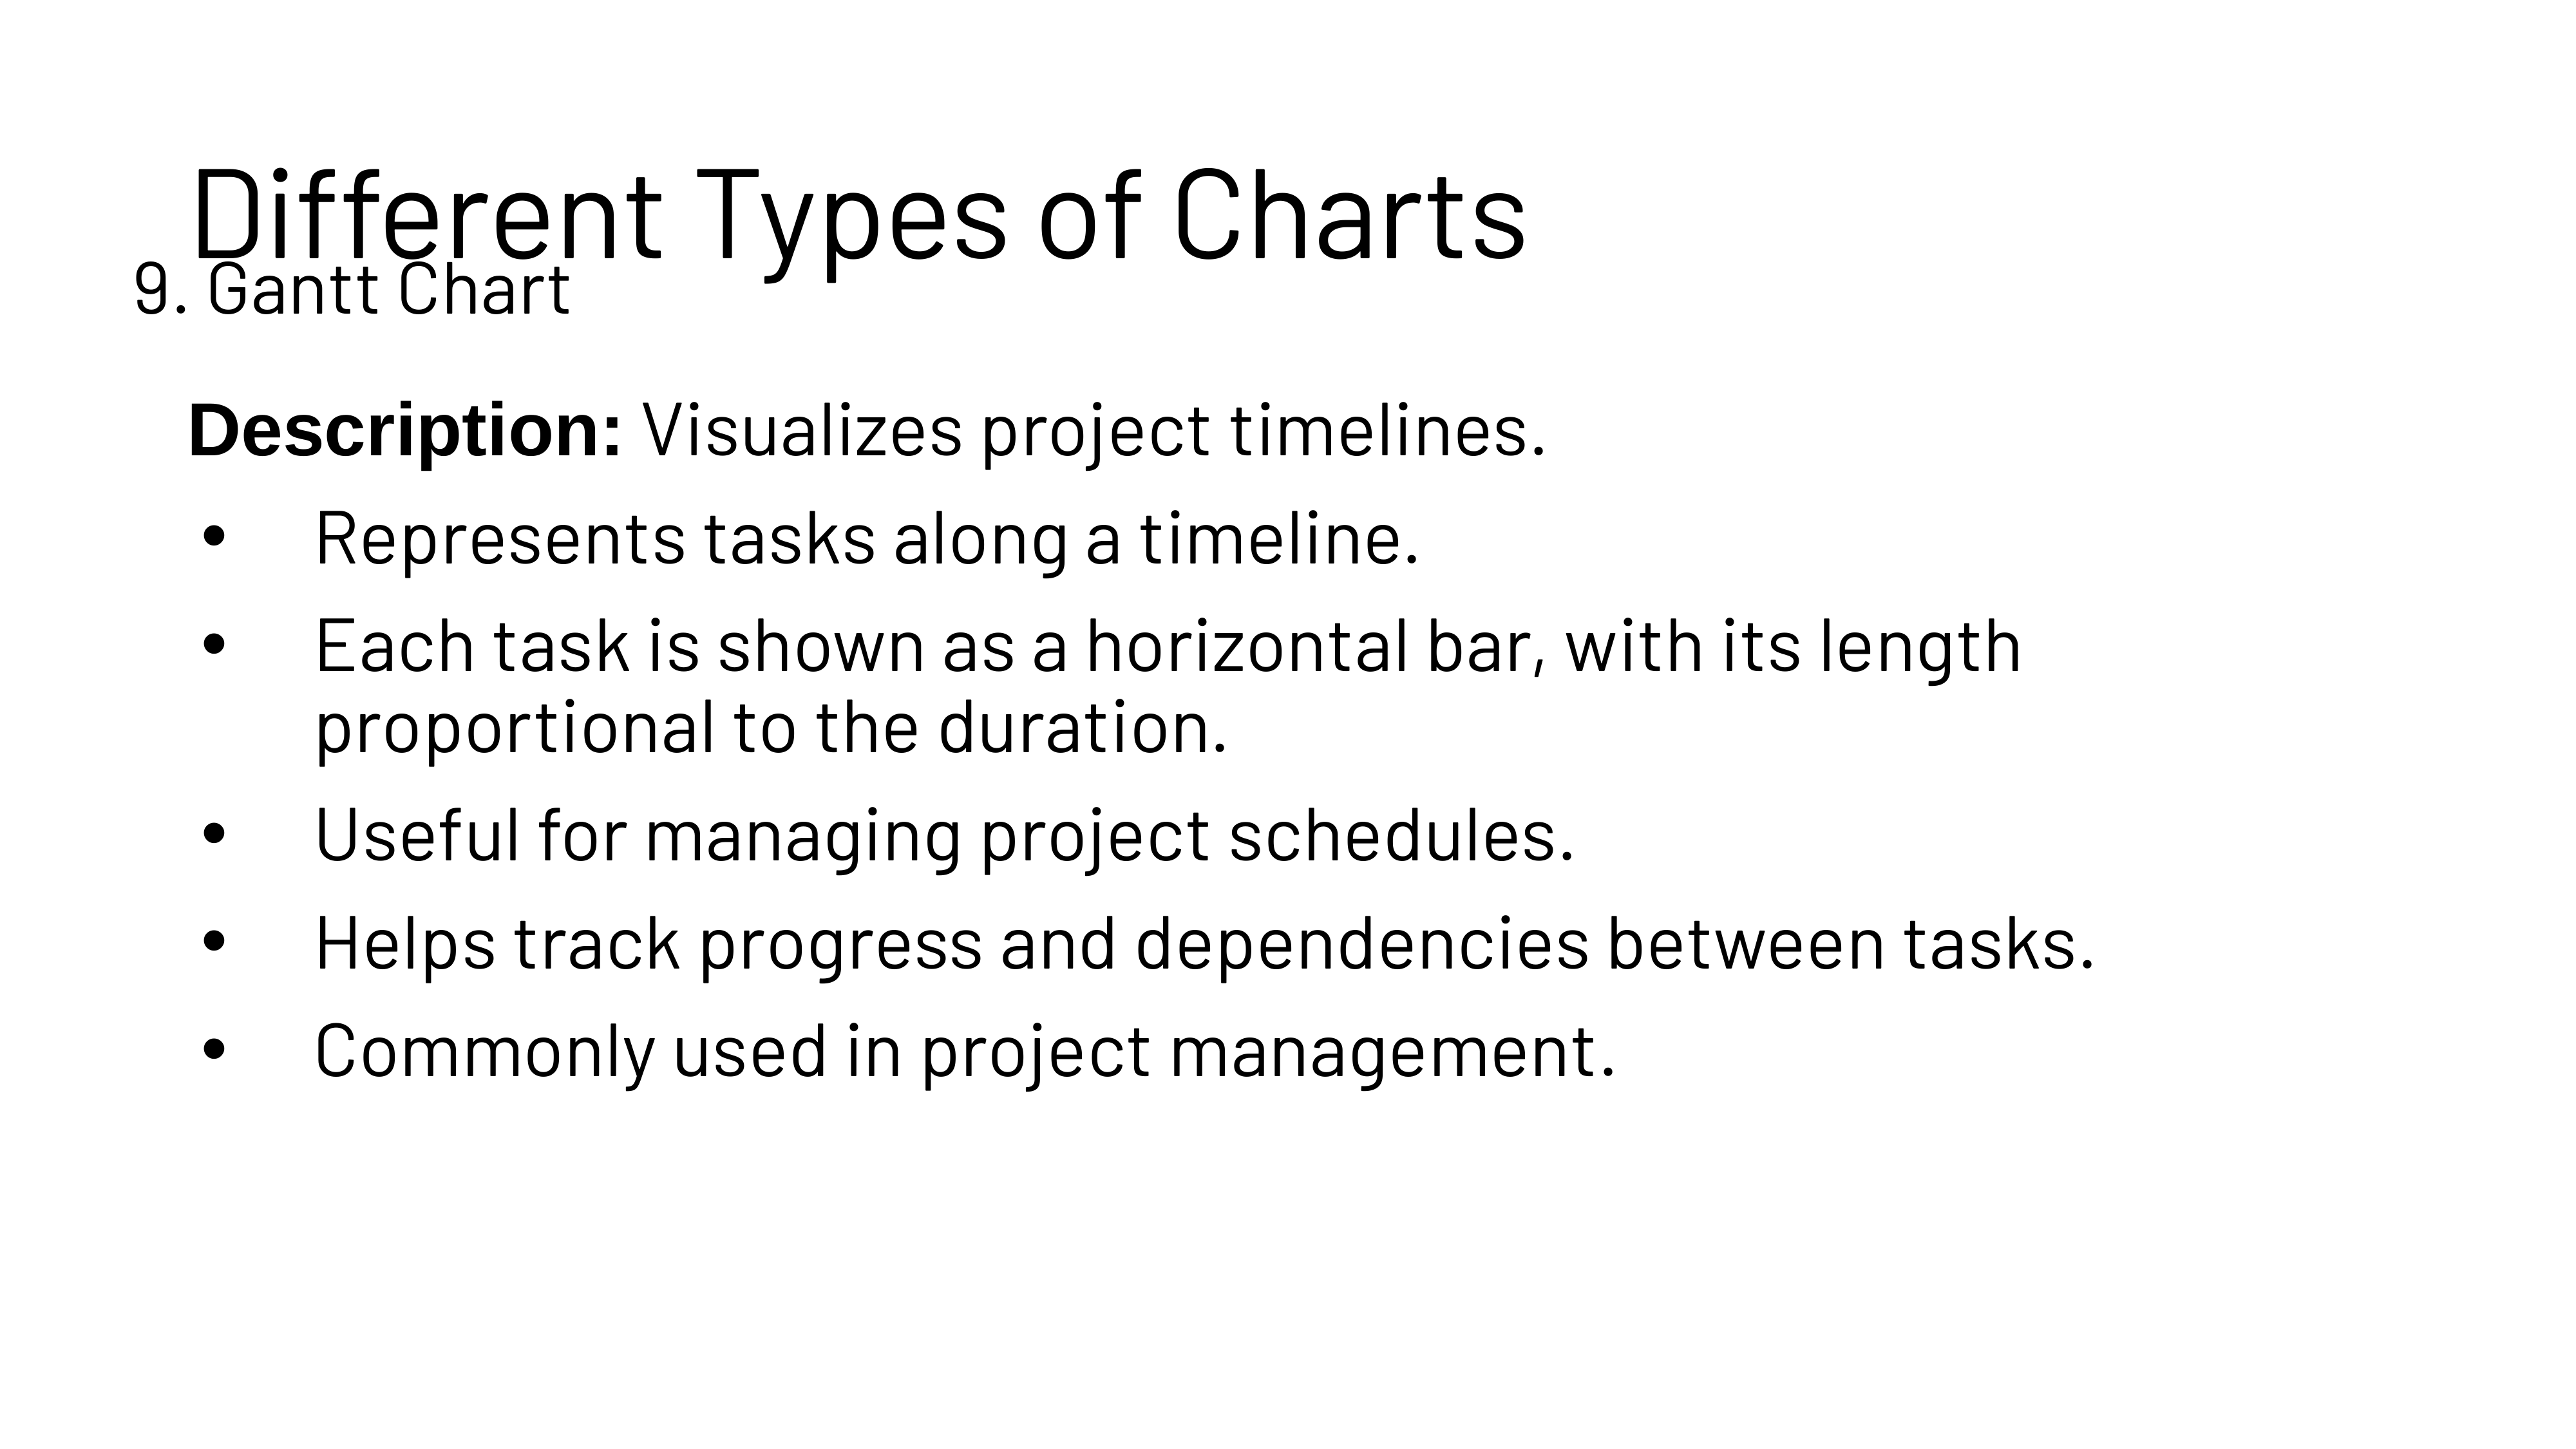

# Different Types of Charts
9. Gantt Chart
Description: Visualizes project timelines.
Represents tasks along a timeline.
Each task is shown as a horizontal bar, with its length proportional to the duration.
Useful for managing project schedules.
Helps track progress and dependencies between tasks.
Commonly used in project management.